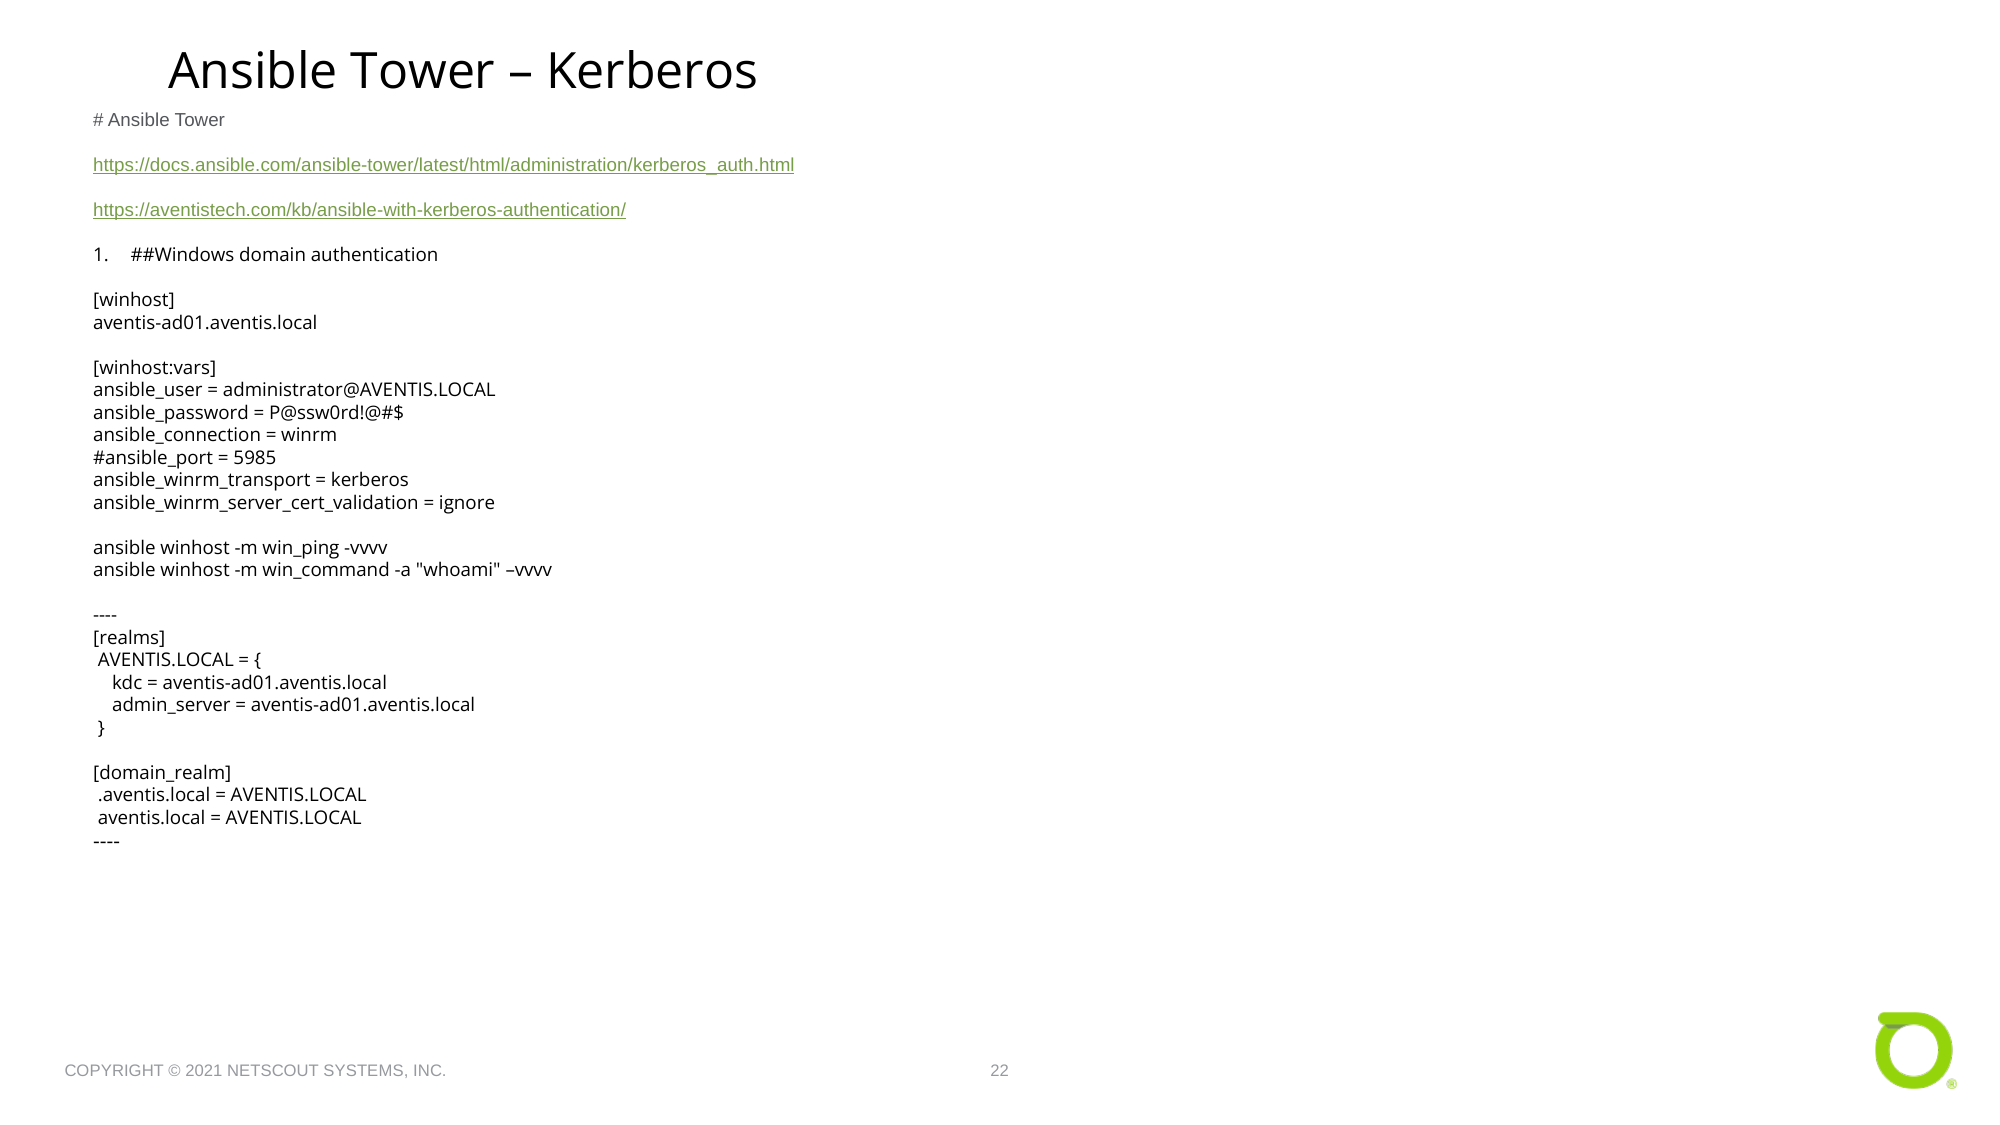

Ansible Tower – Kerberos
# Ansible Tower

https://docs.ansible.com/ansible-tower/latest/html/administration/kerberos_auth.html

https://aventistech.com/kb/ansible-with-kerberos-authentication/

##Windows domain authentication

[winhost]
aventis-ad01.aventis.local

[winhost:vars]
ansible_user = administrator@AVENTIS.LOCAL
ansible_password = P@ssw0rd!@#$
ansible_connection = winrm
#ansible_port = 5985
ansible_winrm_transport = kerberos
ansible_winrm_server_cert_validation = ignore

ansible winhost -m win_ping -vvvv
ansible winhost -m win_command -a "whoami" –vvvv

----
[realms]
 AVENTIS.LOCAL = {
    kdc = aventis-ad01.aventis.local
    admin_server = aventis-ad01.aventis.local
 }

[domain_realm]
 .aventis.local = AVENTIS.LOCAL
 aventis.local = AVENTIS.LOCAL
----